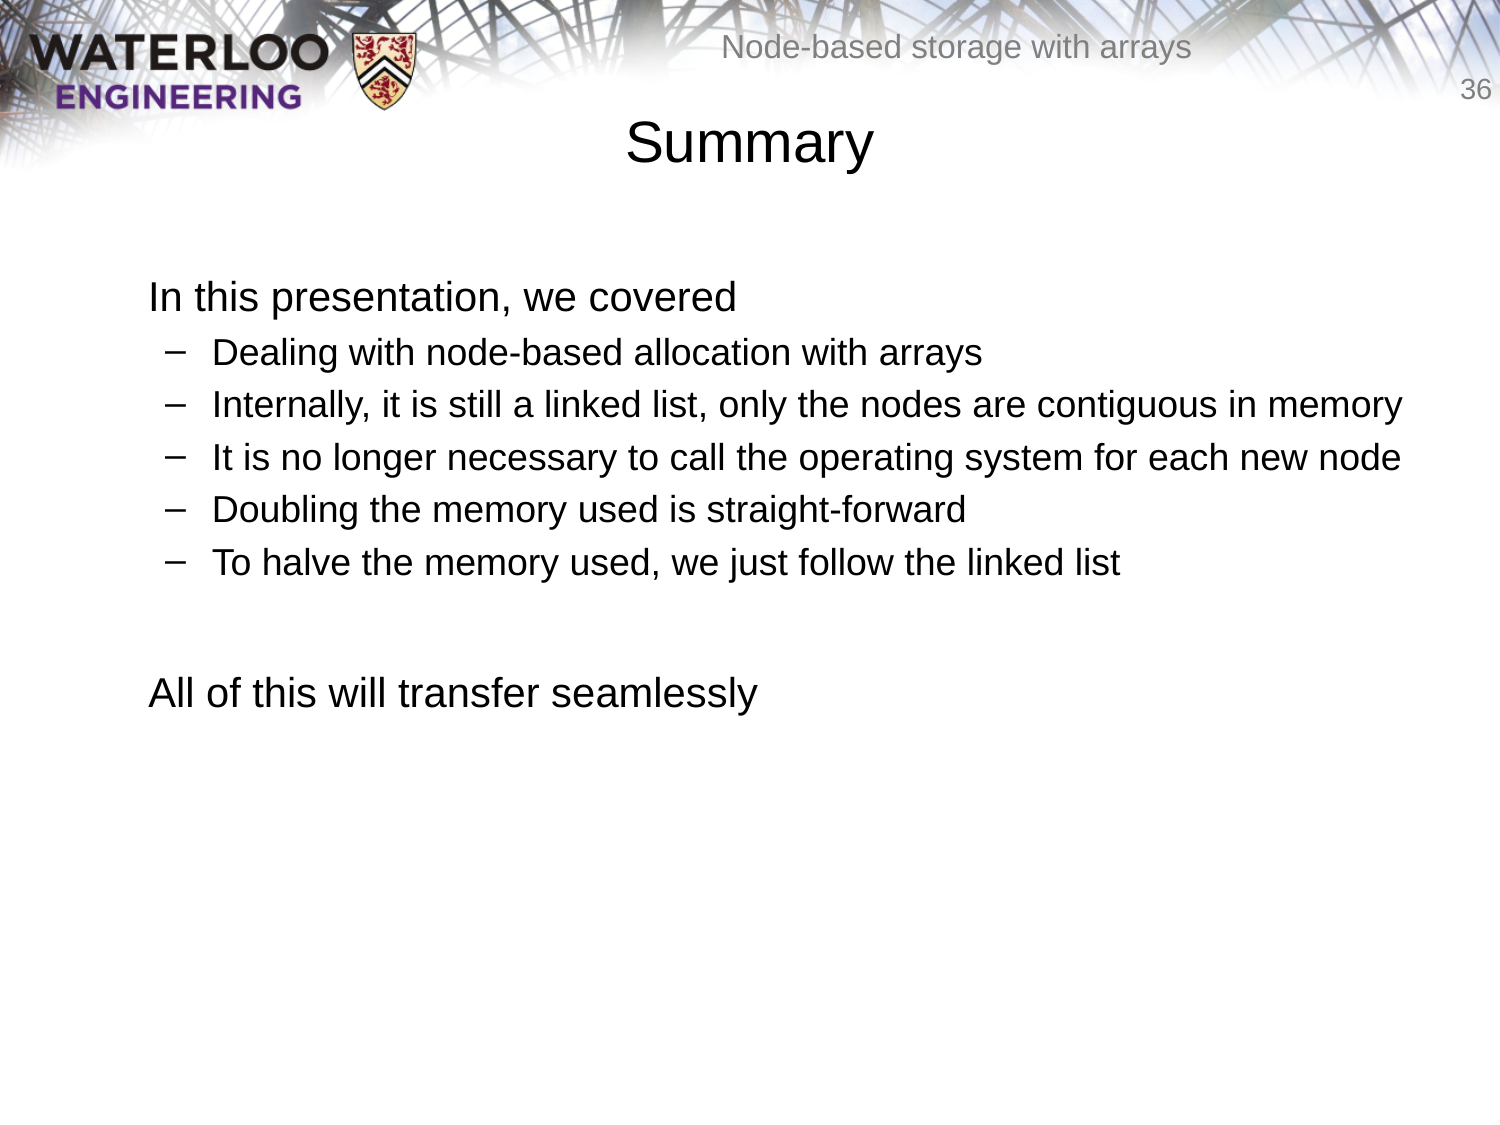

# Summary
	In this presentation, we covered
Dealing with node-based allocation with arrays
Internally, it is still a linked list, only the nodes are contiguous in memory
It is no longer necessary to call the operating system for each new node
Doubling the memory used is straight-forward
To halve the memory used, we just follow the linked list

	All of this will transfer seamlessly